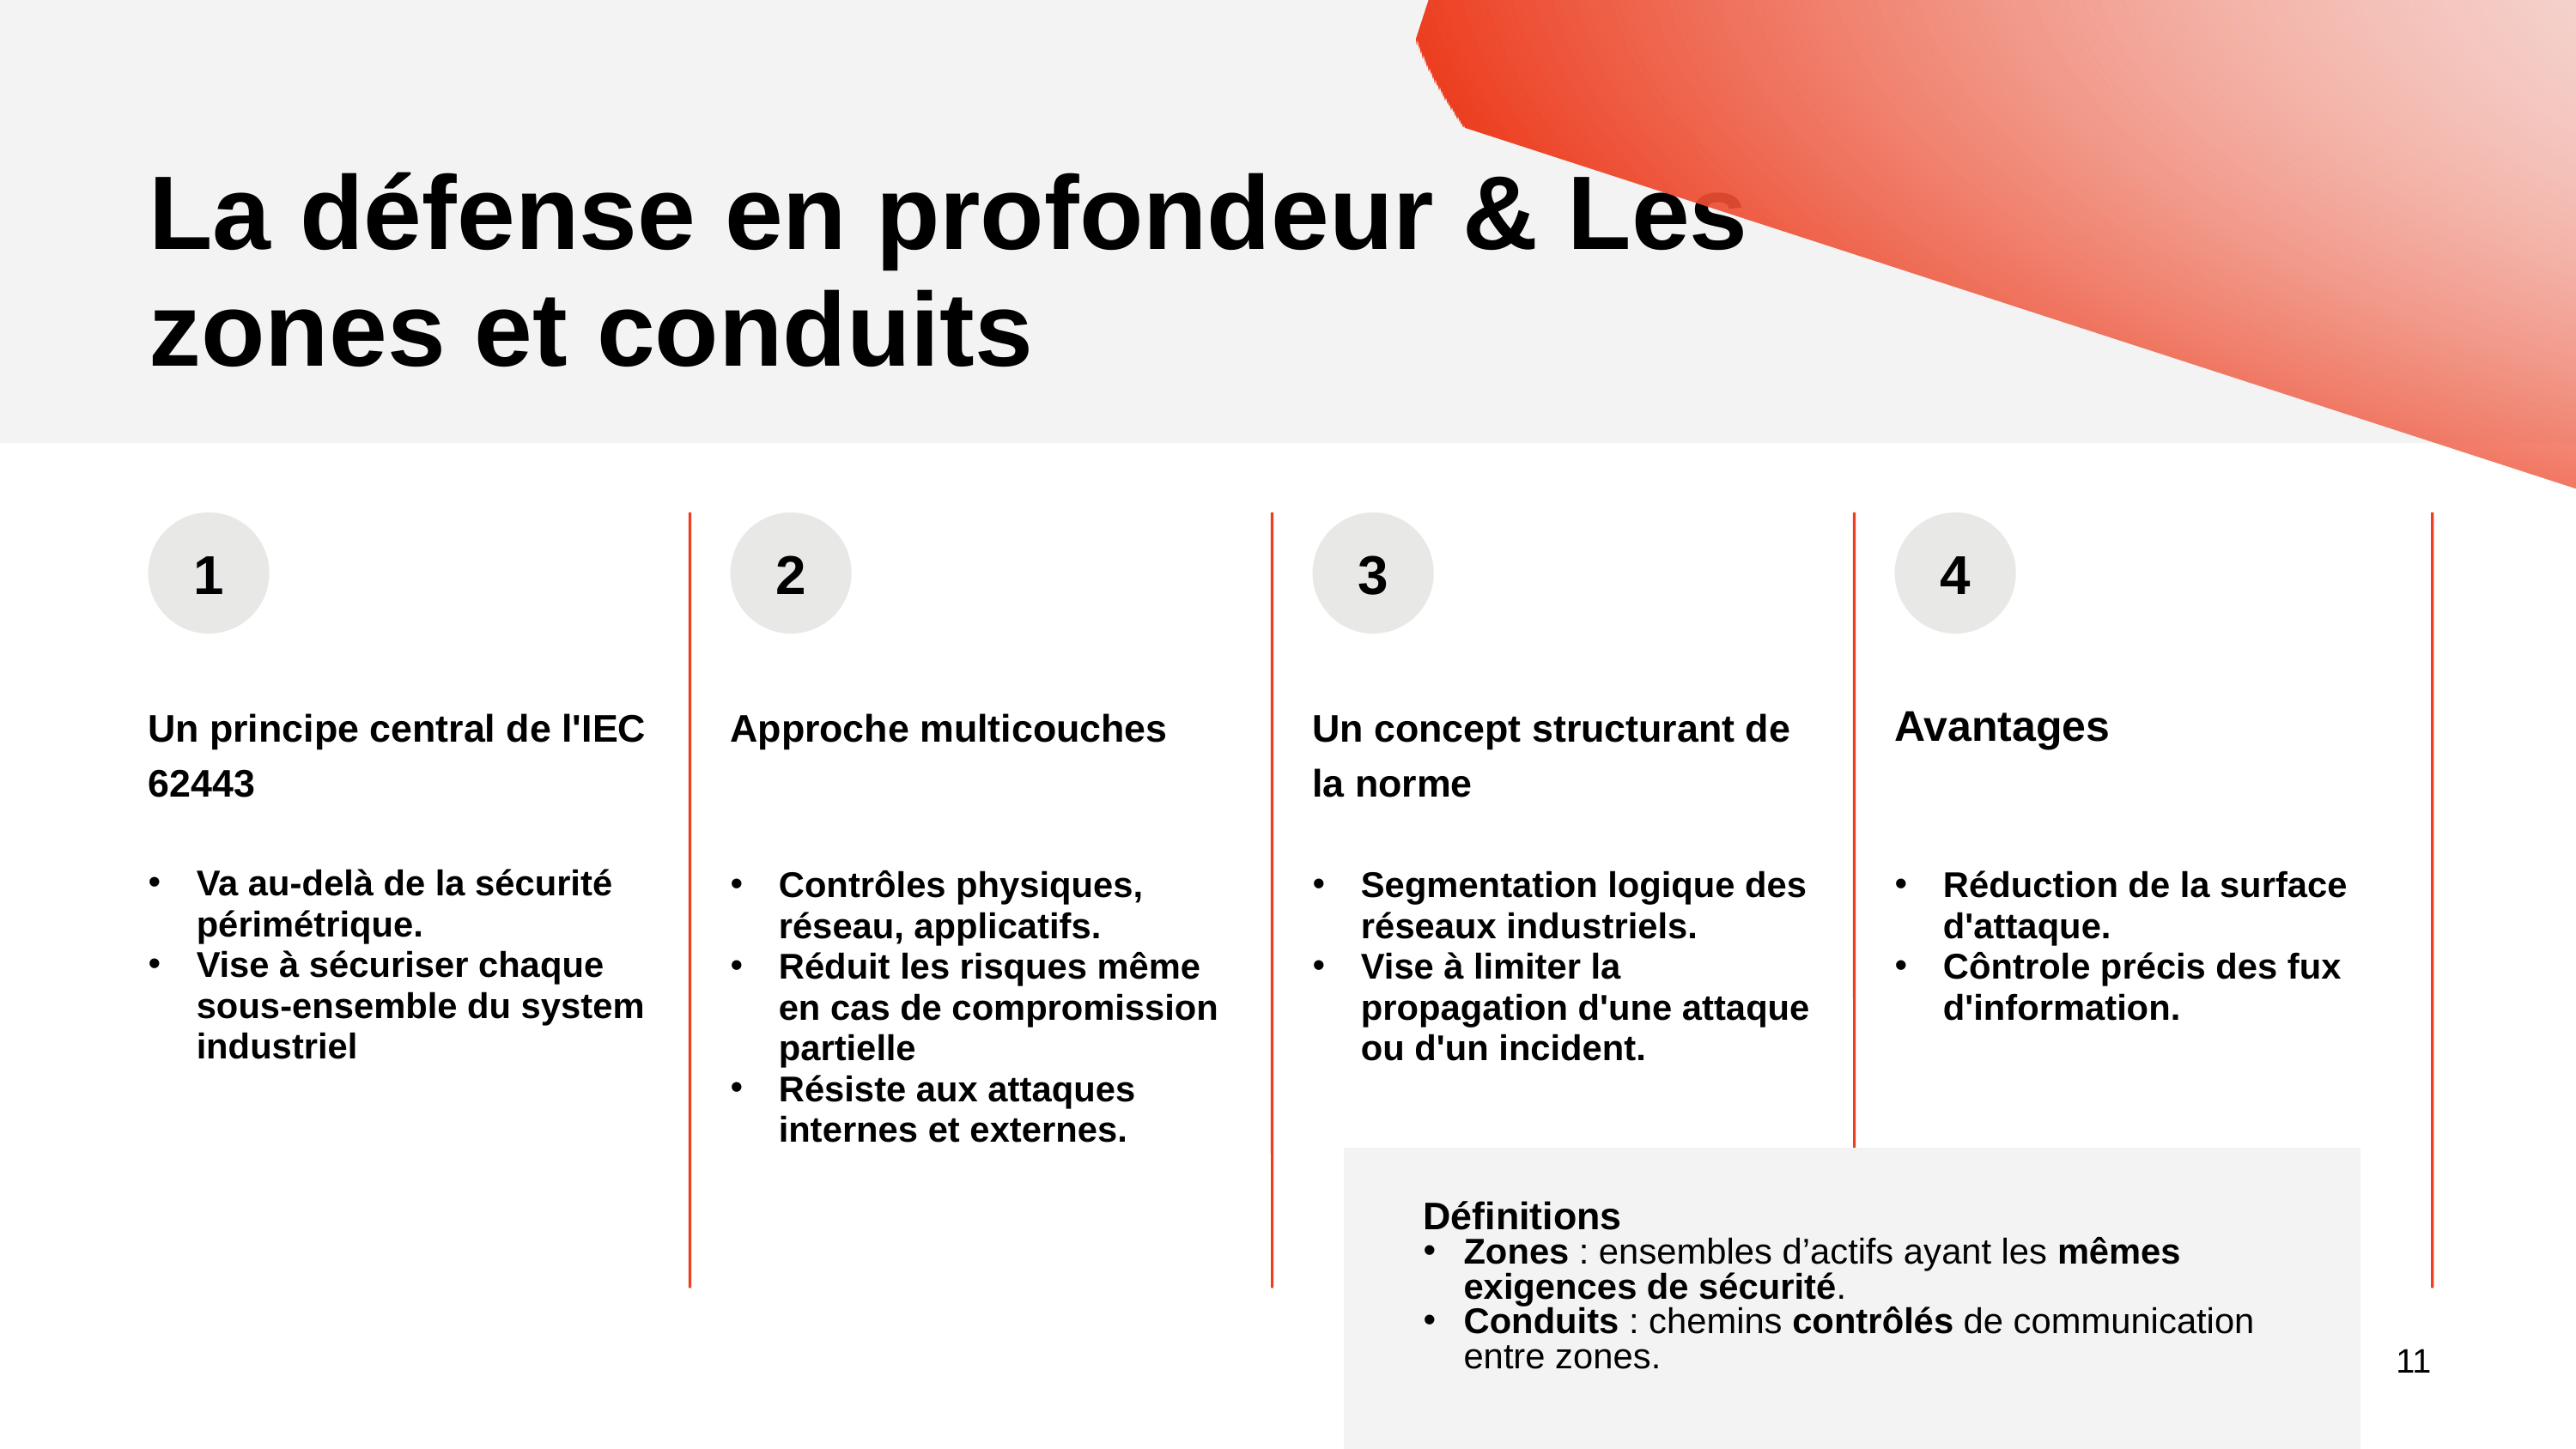

La défense en profondeur & Les zones et conduits

1
2
3
4
Un principe central de l'IEC 62443
Approche multicouches
Un concept structurant de la norme
Avantages
Va au-delà de la sécurité périmétrique.
Vise à sécuriser chaque sous-ensemble du system industriel
Contrôles physiques, réseau, applicatifs.
Réduit les risques même en cas de compromission partielle
Résiste aux attaques internes et externes.

Segmentation logique des réseaux industriels.
Vise à limiter la propagation d'une attaque ou d'un incident.
Réduction de la surface d'attaque.
Côntrole précis des fux d'information.

Définitions
Zones : ensembles d’actifs ayant les mêmes exigences de sécurité.​
Conduits : chemins contrôlés de communication entre zones.​
11
IEC 62443 – Principes fondamentaux